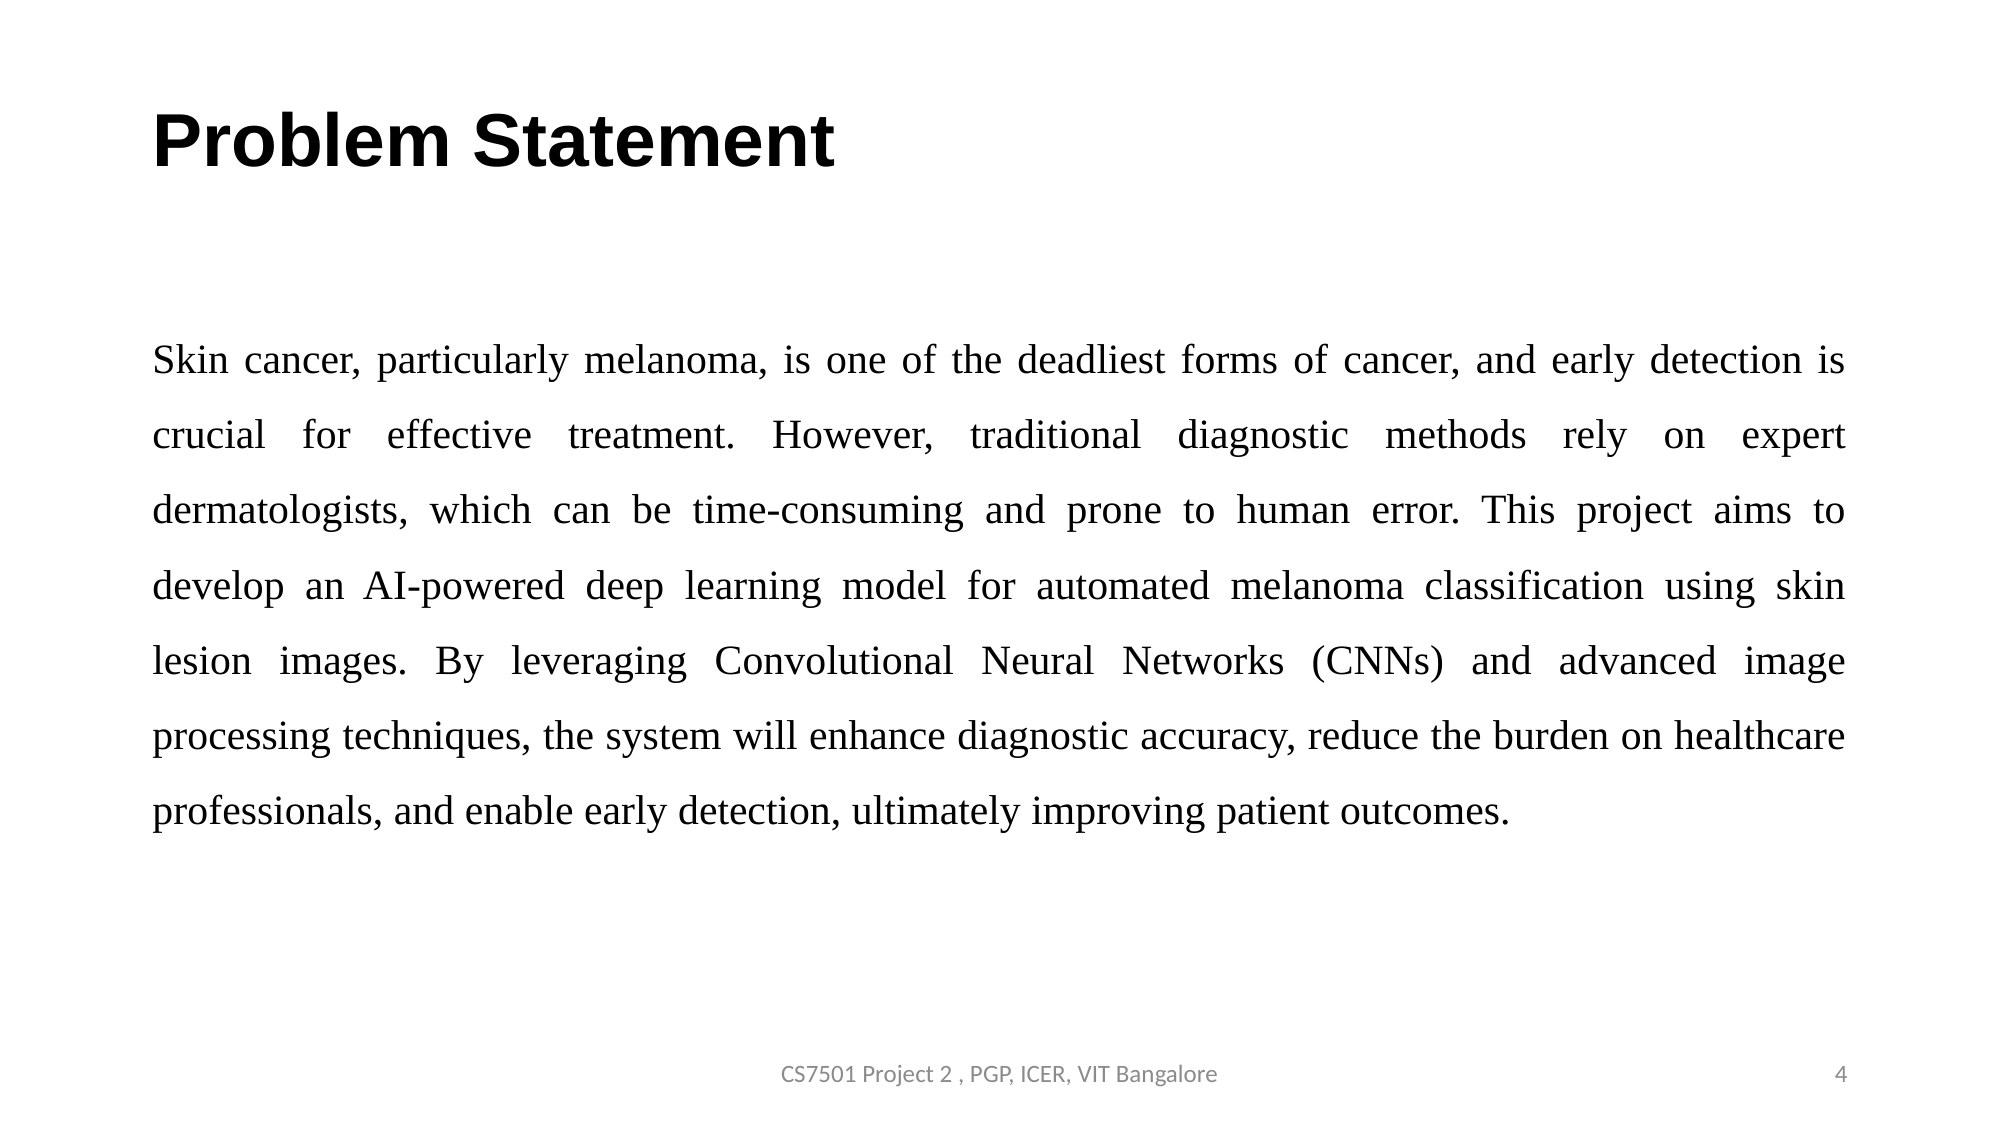

# Problem Statement
Skin cancer, particularly melanoma, is one of the deadliest forms of cancer, and early detection is crucial for effective treatment. However, traditional diagnostic methods rely on expert dermatologists, which can be time-consuming and prone to human error. This project aims to develop an AI-powered deep learning model for automated melanoma classification using skin lesion images. By leveraging Convolutional Neural Networks (CNNs) and advanced image processing techniques, the system will enhance diagnostic accuracy, reduce the burden on healthcare professionals, and enable early detection, ultimately improving patient outcomes.

CS7501 Project 2 , PGP, ICER, VIT Bangalore
4